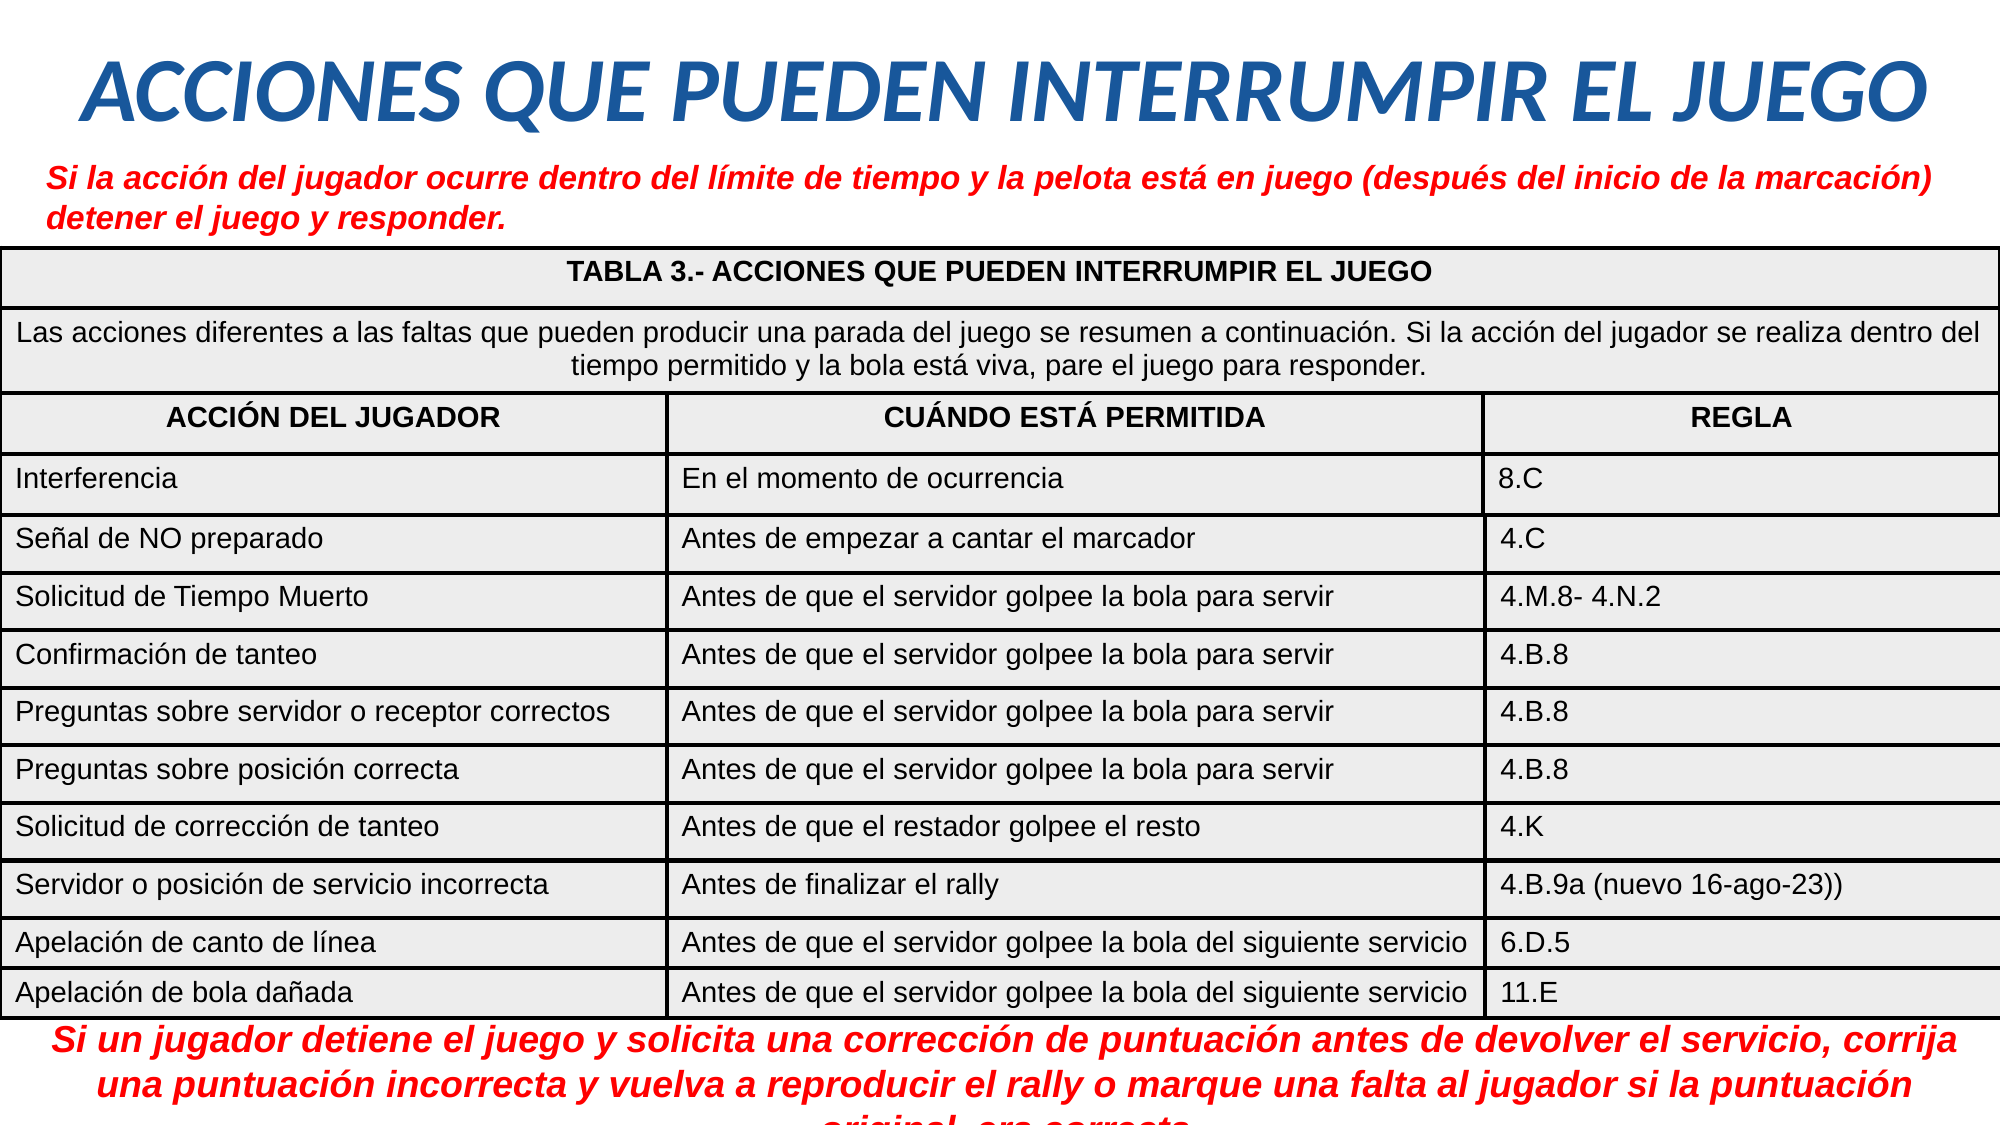

ACCIONES QUE PUEDEN INTERRUMPIR EL JUEGO
Si la acción del jugador ocurre dentro del límite de tiempo y la pelota está en juego (después del inicio de la marcación) detener el juego y responder.

| TABLA 3.- ACCIONES QUE PUEDEN INTERRUMPIR EL JUEGO |  |  |
| --- | --- | --- |
| Las acciones diferentes a las faltas que pueden producir una parada del juego se resumen a continuación. Si la acción del jugador se realiza dentro del tiempo permitido y la bola está viva, pare el juego para responder. |  |  |
| ACCIÓN DEL JUGADOR | CUÁNDO ESTÁ PERMITIDA | REGLA |
| Interferencia | En el momento de ocurrencia | 8.C |
| Señal de NO preparado | Antes de empezar a cantar el marcador | 4.C |
| --- | --- | --- |
| Solicitud de Tiempo Muerto | Antes de que el servidor golpee la bola para servir | 4.M.8- 4.N.2 |
| Confirmación de tanteo | Antes de que el servidor golpee la bola para servir | 4.B.8 |
| Preguntas sobre servidor o receptor correctos | Antes de que el servidor golpee la bola para servir | 4.B.8 |
| Preguntas sobre posición correcta | Antes de que el servidor golpee la bola para servir | 4.B.8 |
| Solicitud de corrección de tanteo | Antes de que el restador golpee el resto | 4.K |
| Servidor o posición de servicio incorrecta | Antes de finalizar el rally | 4.B.9a (nuevo 16-ago-23)) |
| Apelación de canto de línea | Antes de que el servidor golpee la bola del siguiente servicio | 6.D.5 |
| Apelación de bola dañada | Antes de que el servidor golpee la bola del siguiente servicio | 11.E |
Si un jugador detiene el juego y solicita una corrección de puntuación antes de devolver el servicio, corrija una puntuación incorrecta y vuelva a reproducir el rally o marque una falta al jugador si la puntuación original  era correcta
73